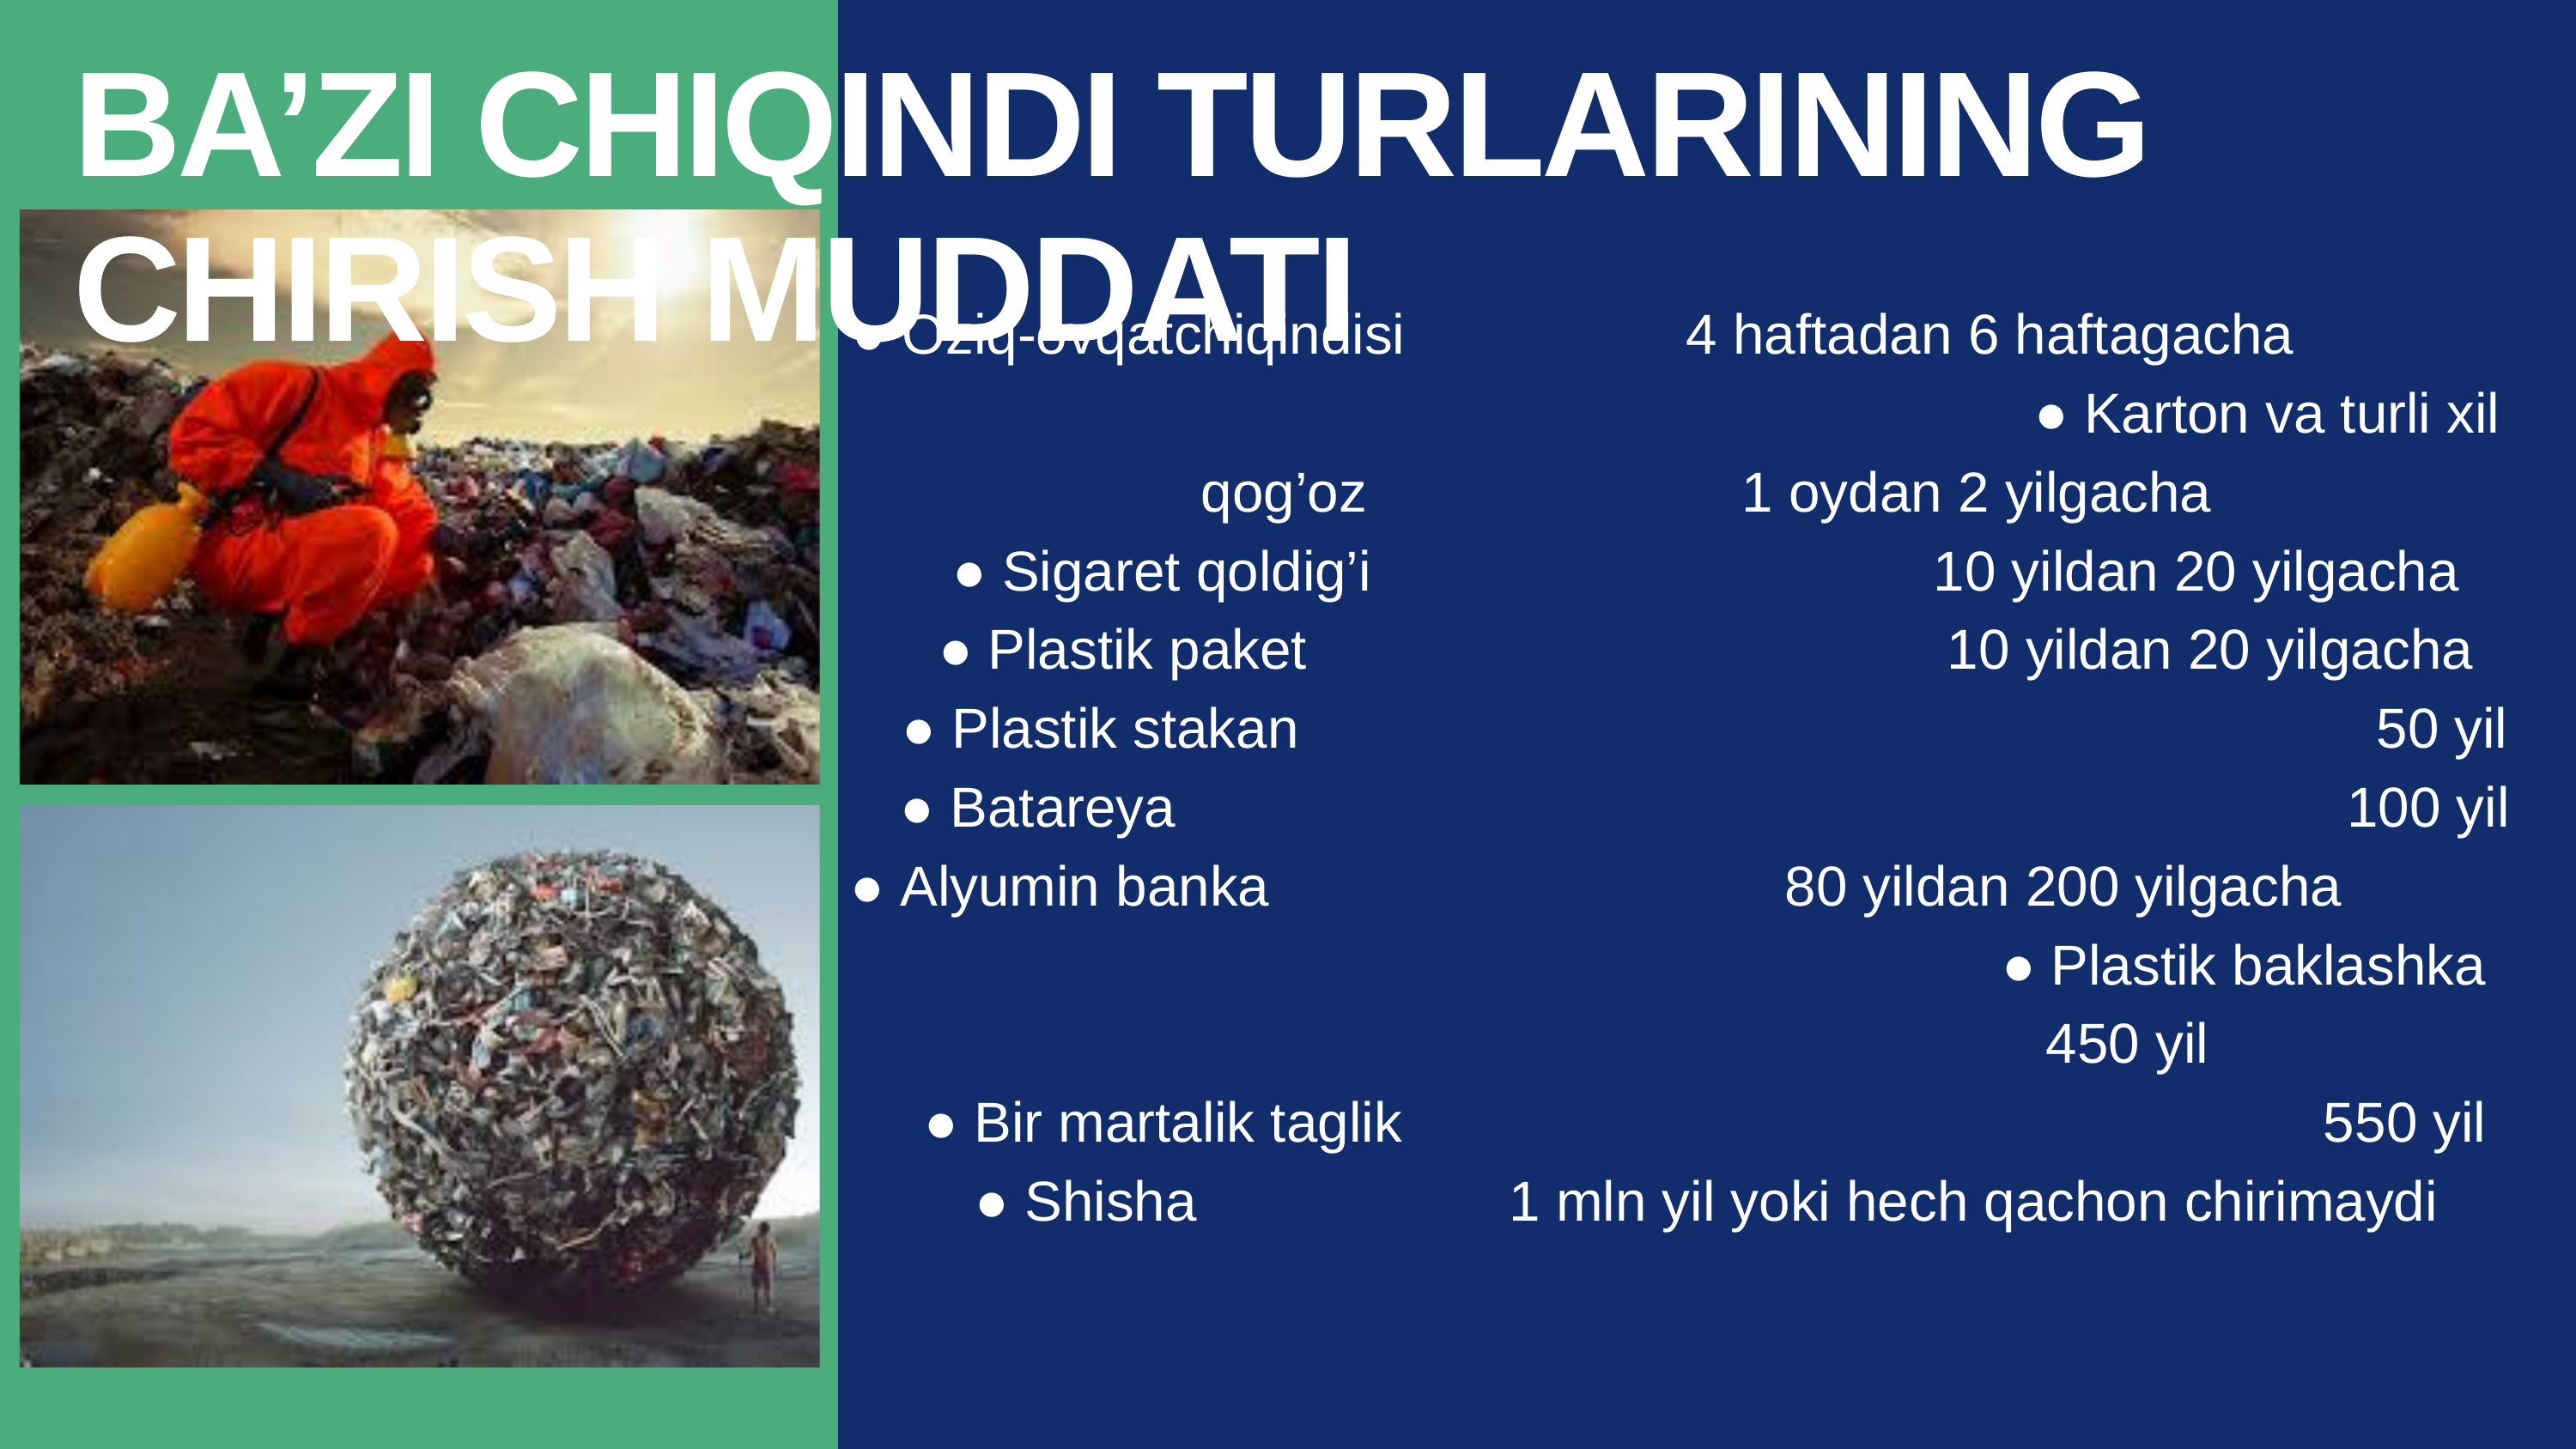

● Oziq-ovqatchiqindisi                  4 haftadan 6 haftagacha                                                                                          ● Karton va turli xil qog’oz                        1 oydan 2 yilgacha
● Sigaret qoldig’i                                    10 yildan 20 yilgacha
● Plastik paket                                         10 yildan 20 yilgacha
● Plastik stakan                                                                     50 yil
● Batareya                                                                           100 yil
● Alyumin banka                                 80 yildan 200 yilgacha                                                                                         ● Plastik baklashka                                                            450 yil
● Bir martalik taglik                                                           550 yil
  ● Shisha                    1 mln yil yoki hech qachon chirimaydi

BA’ZI CHIQINDI TURLARINING CHIRISH MUDDATI